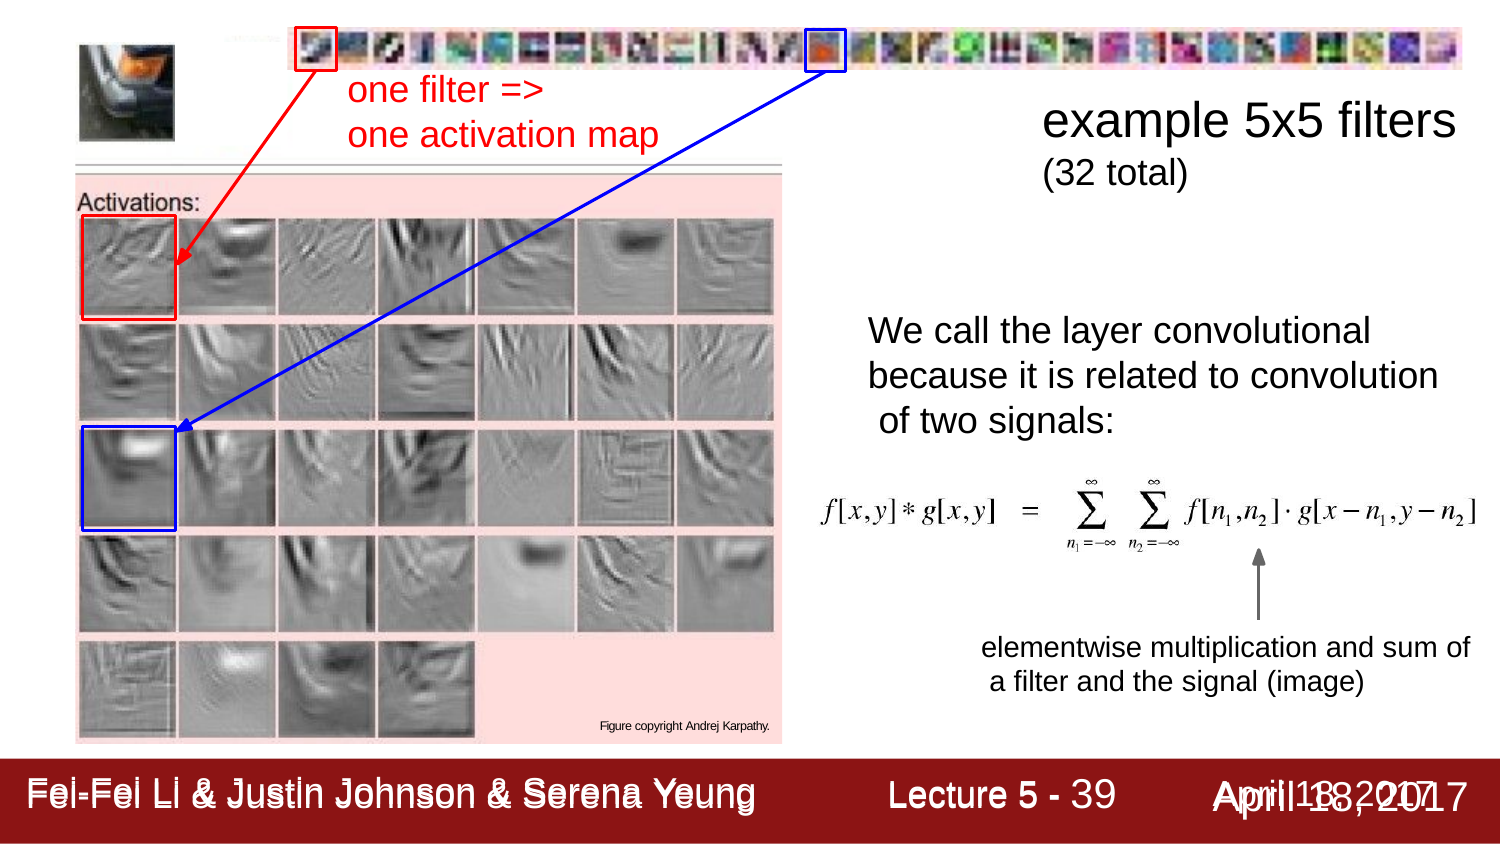

# one filter =>
one activation map

example 5x5 filters
(32 total)

We call the layer convolutional  because it is related to convolution  of two signals:

elementwise multiplication and sum of  a filter and the signal (image)
Figure copyright Andrej Karpathy.
Lecture 5 - 39
April 18, 2017
Fei-Fei Li & Justin Johnson & Serena Yeung
Fei-Fei Li & Justin Johnson & Serena Yeung	Lecture 5 -	April 18, 2017